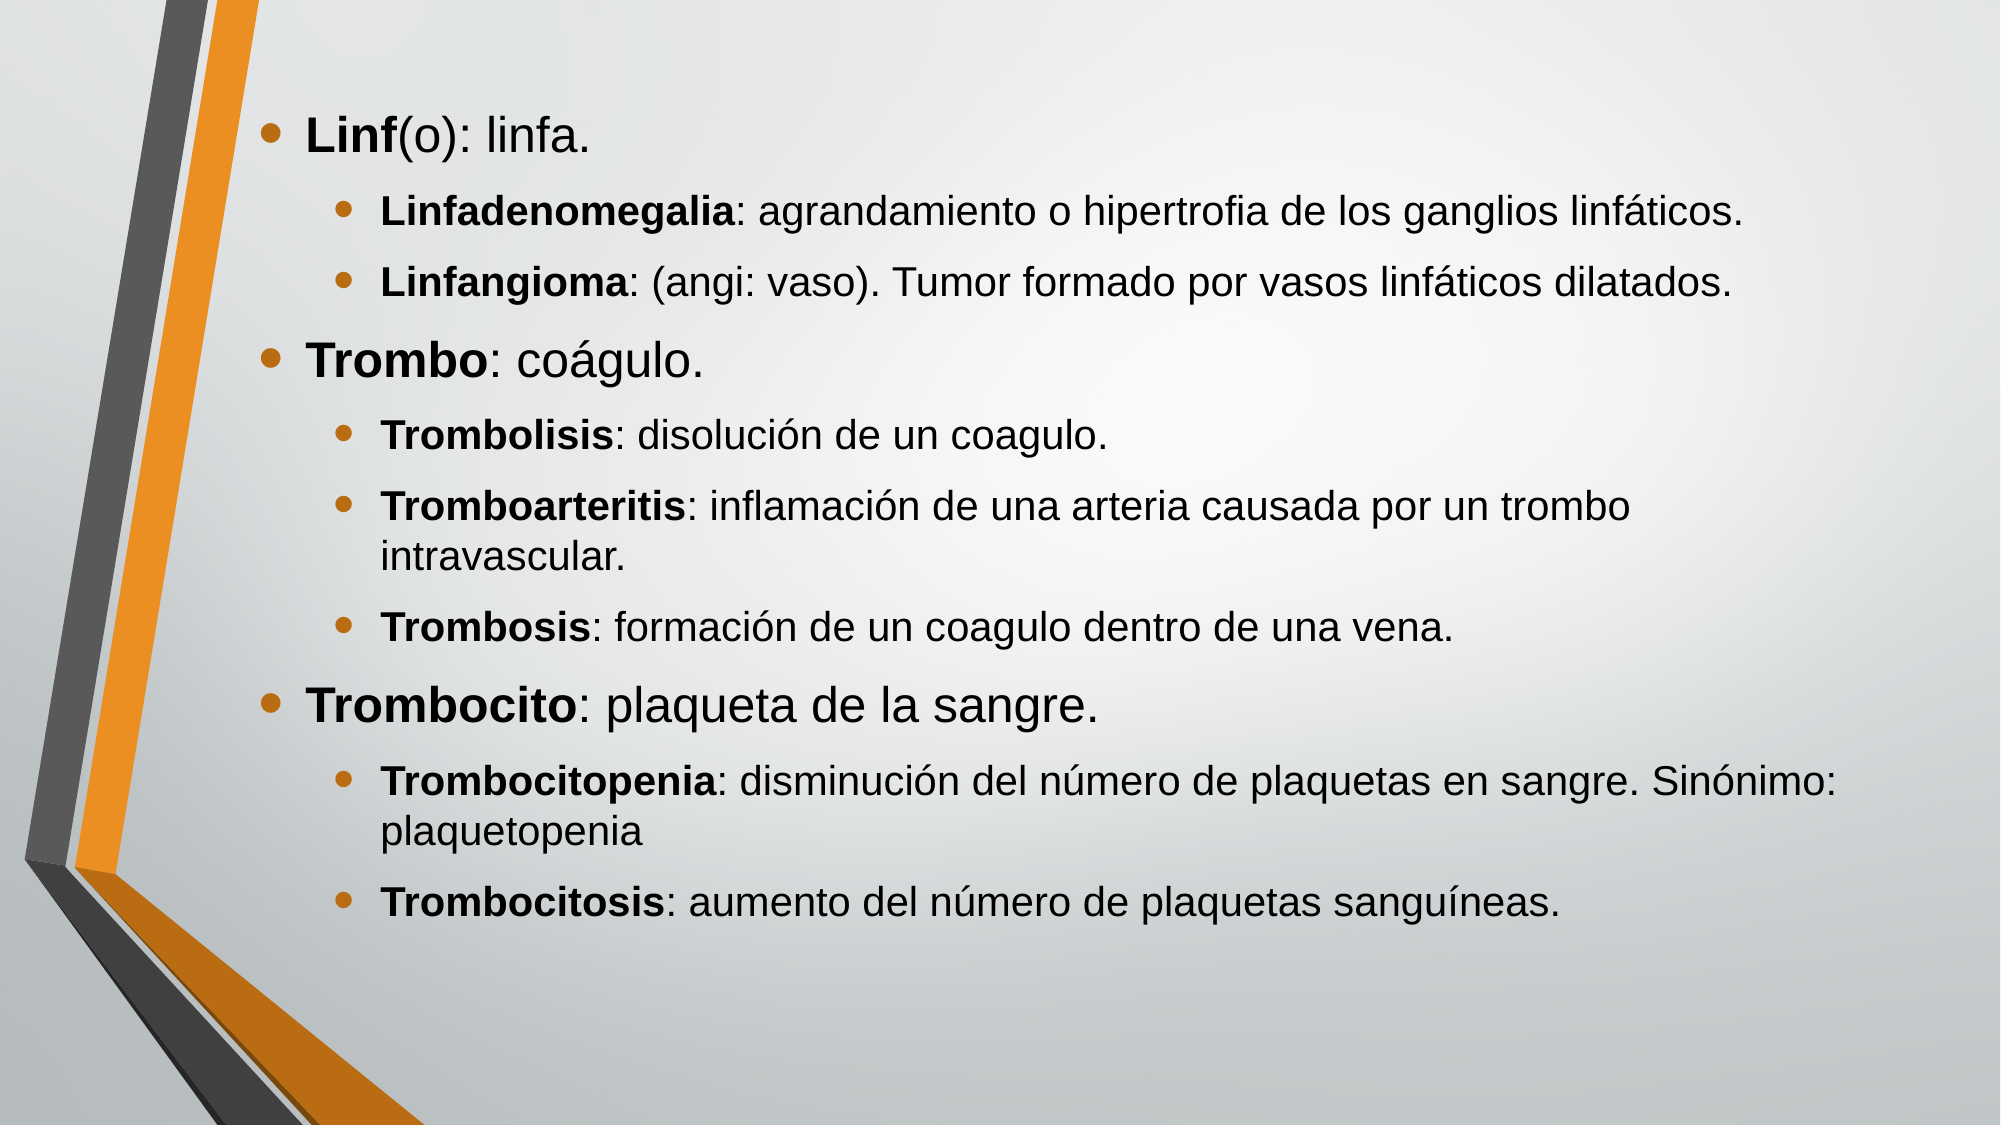

Linf(o): linfa.
Linfadenomegalia: agrandamiento o hipertrofia de los ganglios linfáticos.
Linfangioma: (angi: vaso). Tumor formado por vasos linfáticos dilatados.
Trombo: coágulo.
Trombolisis: disolución de un coagulo.
Tromboarteritis: inflamación de una arteria causada por un trombo intravascular.
Trombosis: formación de un coagulo dentro de una vena.
Trombocito: plaqueta de la sangre.
Trombocitopenia: disminución del número de plaquetas en sangre. Sinónimo: plaquetopenia
Trombocitosis: aumento del número de plaquetas sanguíneas.